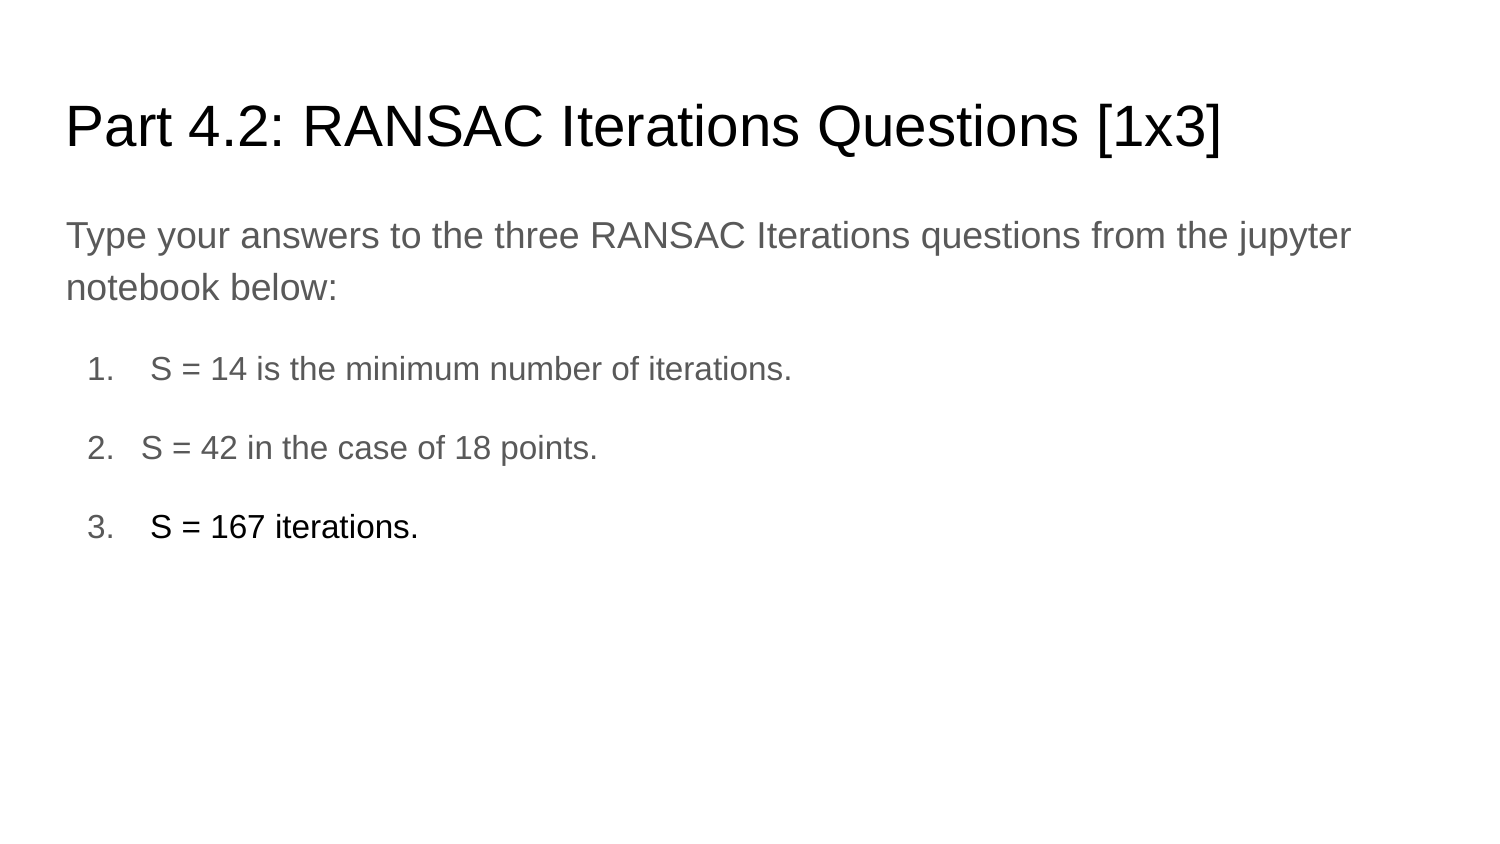

Part 4.2: RANSAC Iterations Questions [1x3]
Type your answers to the three RANSAC Iterations questions from the jupyter notebook below:
 S = 14 is the minimum number of iterations.
S = 42 in the case of 18 points.
 S = 167 iterations.